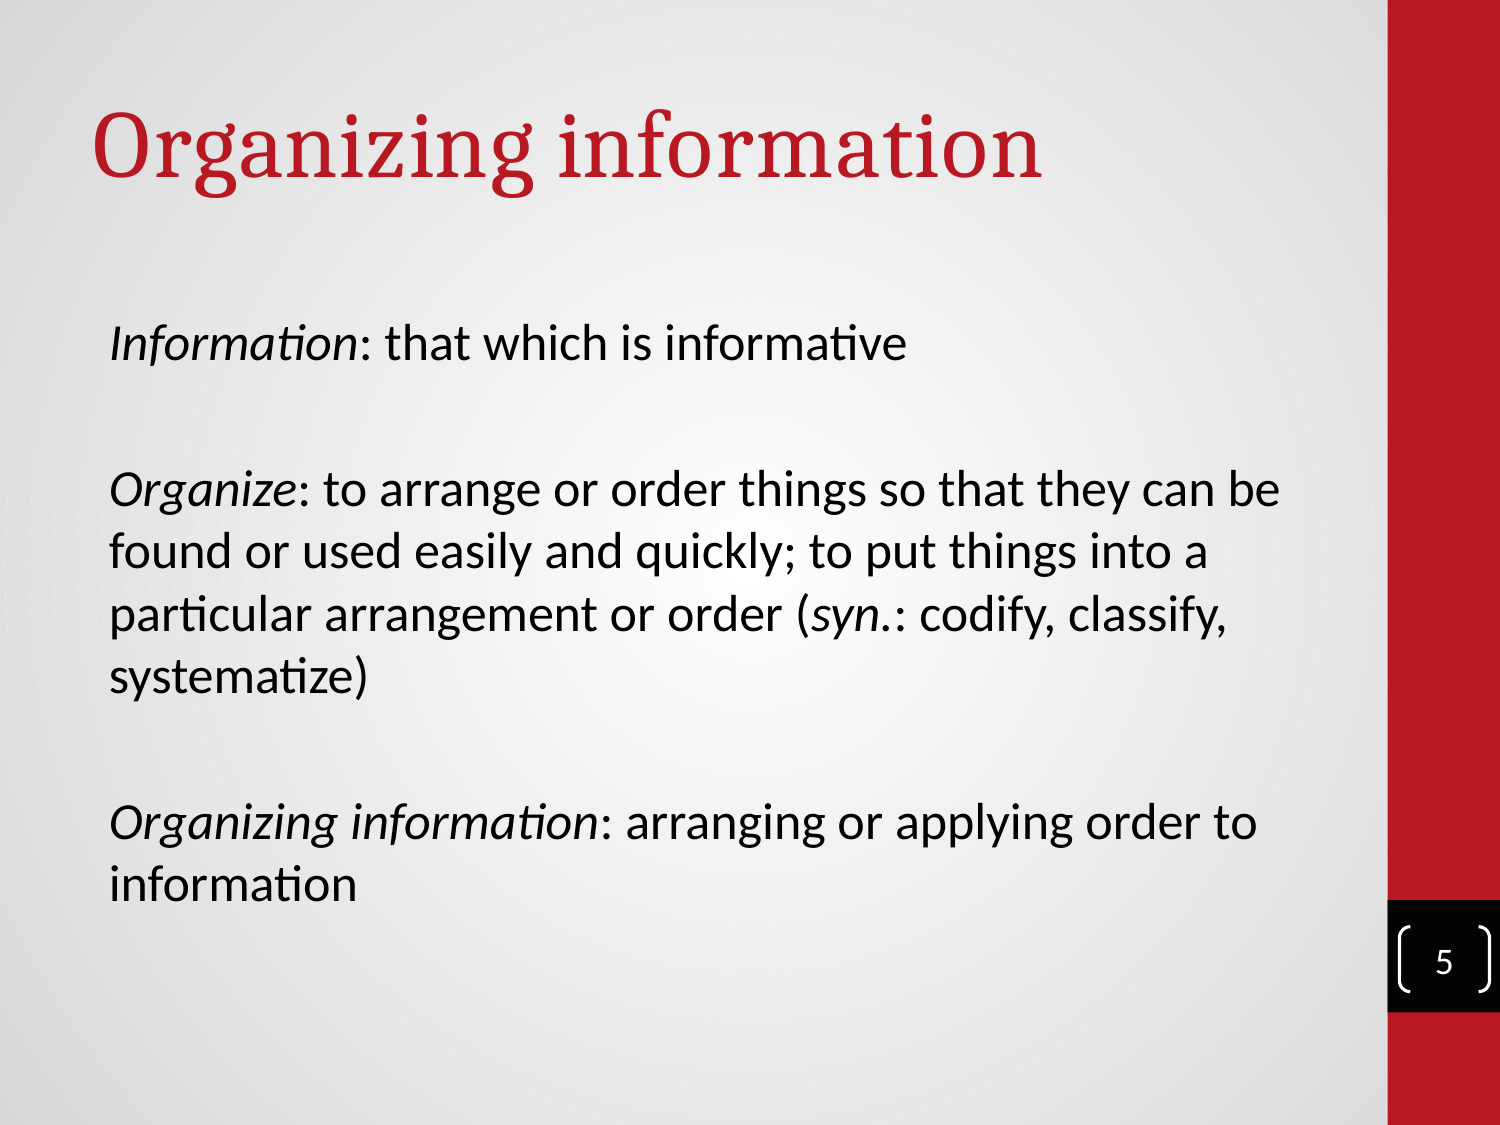

# Organizing information
Information: that which is informative

Organize: to arrange or order things so that they can be found or used easily and quickly; to put things into a particular arrangement or order (syn.: codify, classify, systematize)

Organizing information: arranging or applying order to information
5